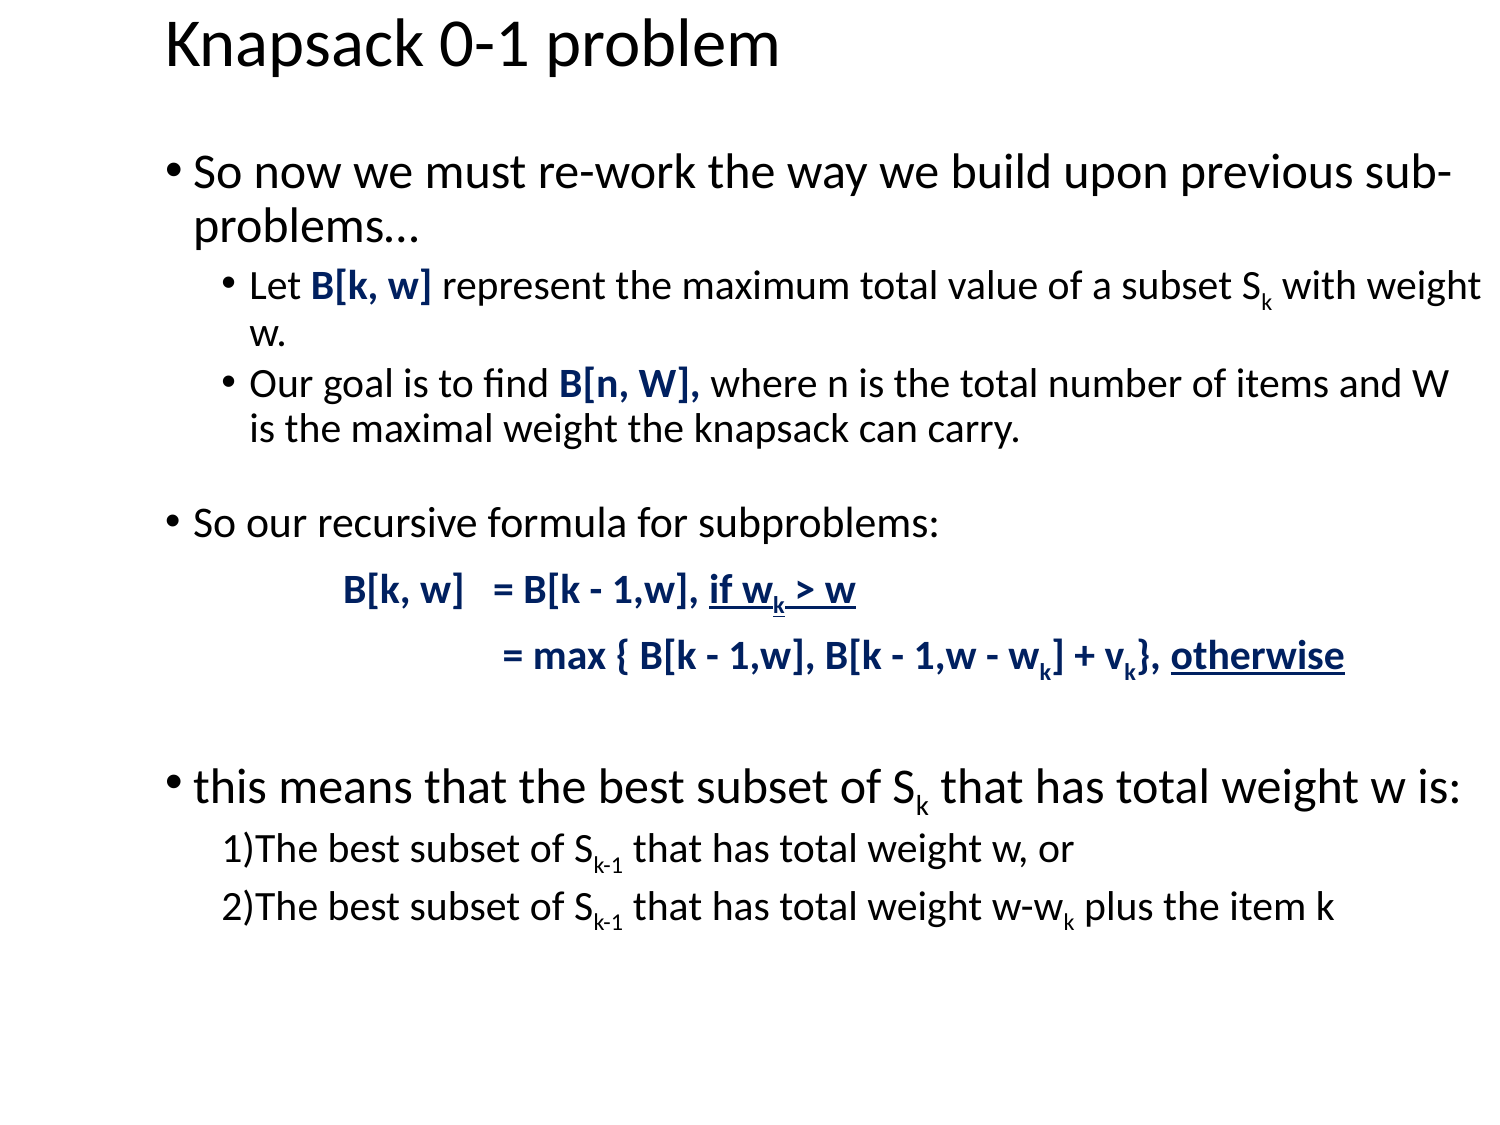

# Knapsack 0-1 problem
So now we must re-work the way we build upon previous sub-problems…
Let B[k, w] represent the maximum total value of a subset Sk with weight w.
Our goal is to find B[n, W], where n is the total number of items and W is the maximal weight the knapsack can carry.

So our recursive formula for subproblems:
		B[k, w]   = B[k - 1,w], if wk > w
		  	 = max { B[k - 1,w], B[k - 1,w - wk] + vk}, otherwise

this means that the best subset of Sk that has total weight w is:
The best subset of Sk-1 that has total weight w, or
The best subset of Sk-1 that has total weight w-wk plus the item k